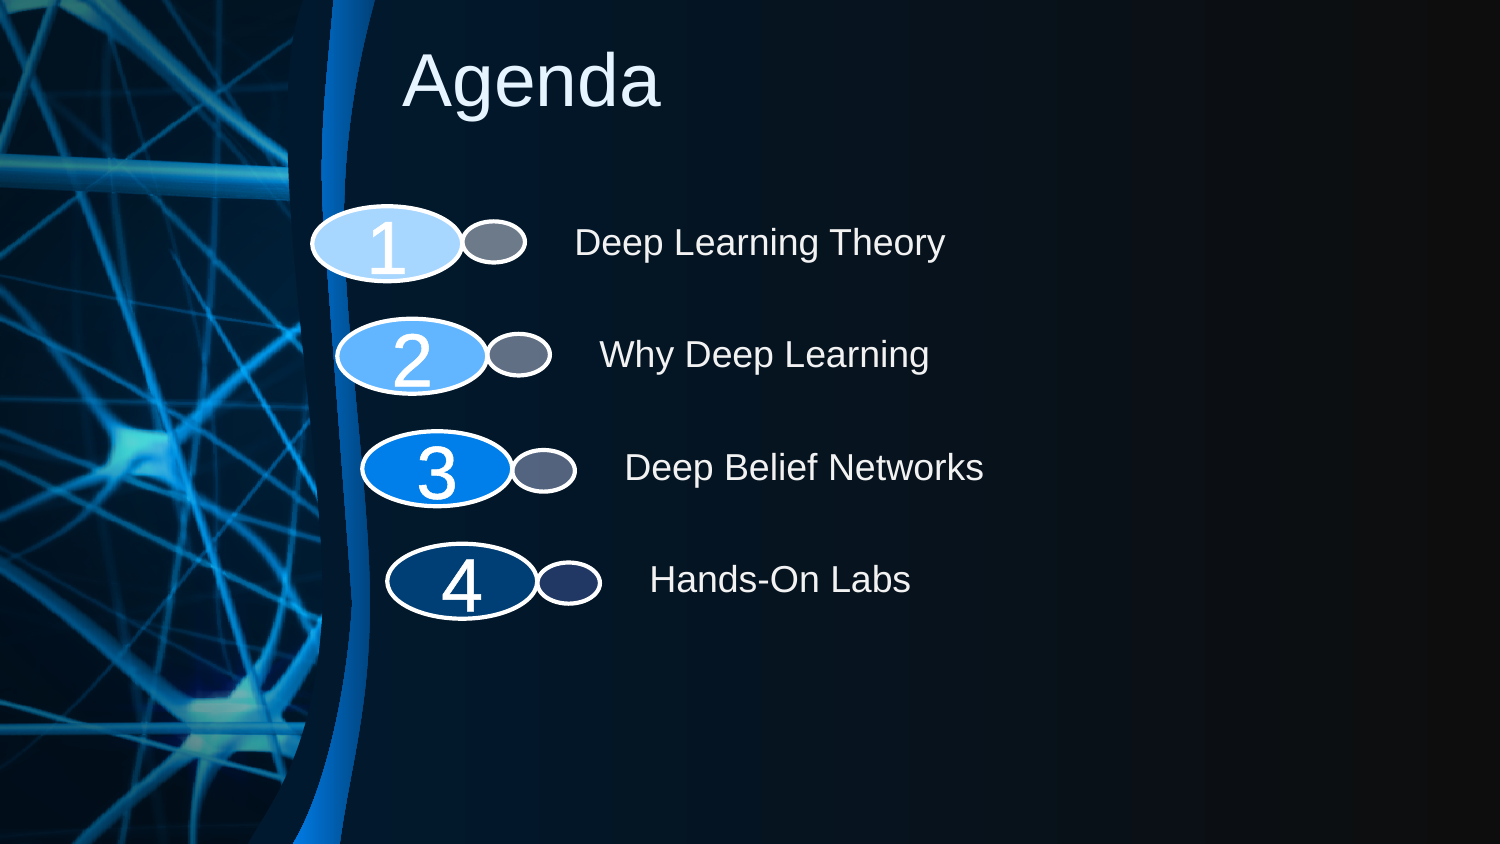

# Agenda

1

Deep Learning Theory

2

Why Deep Learning

3

Deep Belief Networks

4

Hands-On Labs